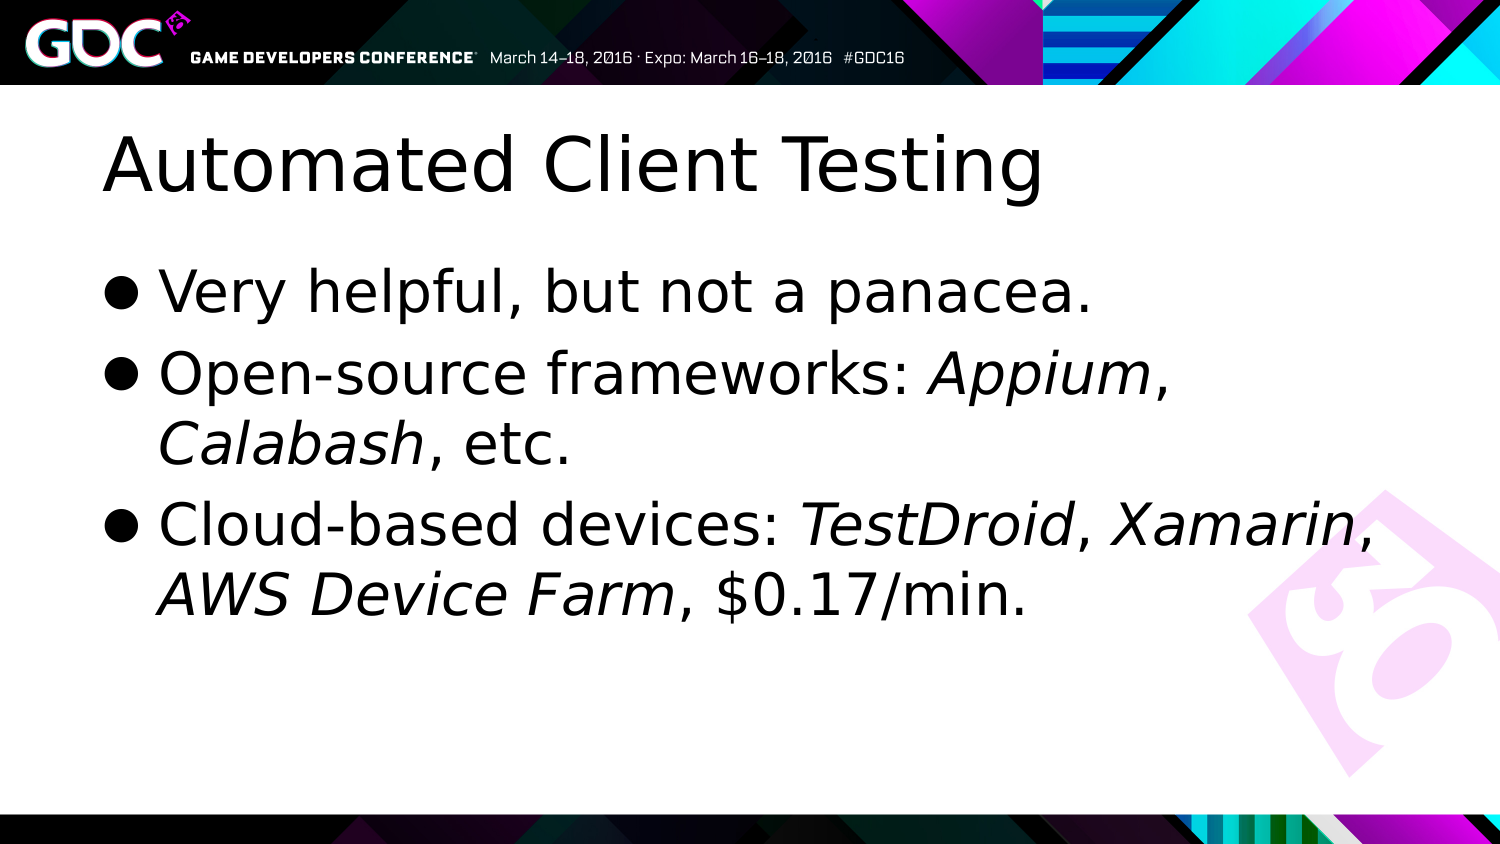

# Automated Client Testing
Very helpful, but not a panacea.
Open-source frameworks: Appium, Calabash, etc.
Cloud-based devices: TestDroid, Xamarin, AWS Device Farm, $0.17/min.